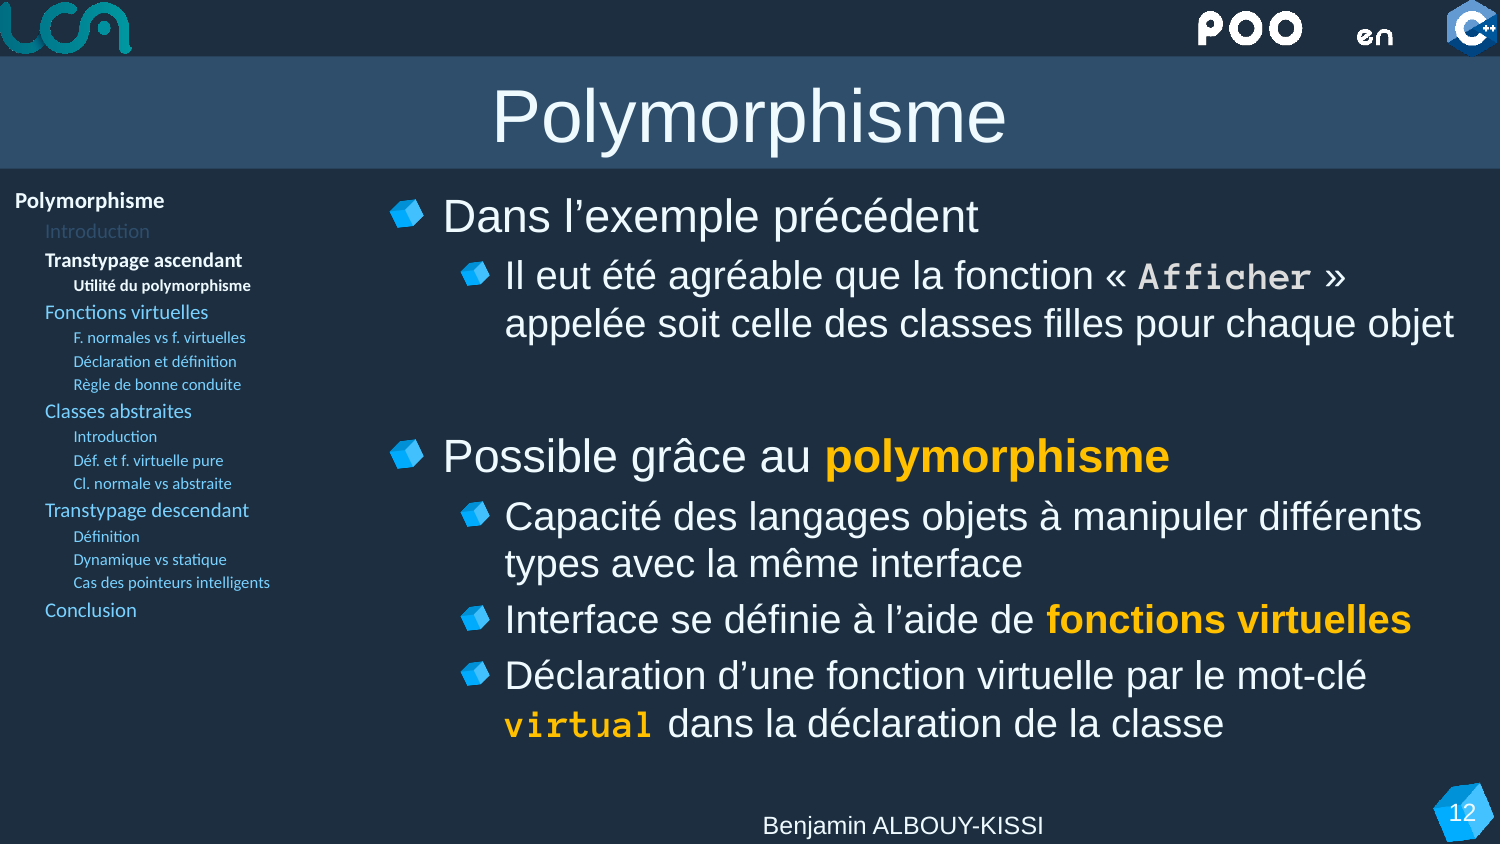

# Polymorphisme
Polymorphisme
Introduction
Transtypage ascendant
Utilité du polymorphisme
Fonctions virtuelles
F. normales vs f. virtuelles
Déclaration et définition
Règle de bonne conduite
Classes abstraites
Introduction
Déf. et f. virtuelle pure
Cl. normale vs abstraite
Transtypage descendant
Définition
Dynamique vs statique
Cas des pointeurs intelligents
Conclusion

Dans l’exemple précédent
Il eut été agréable que la fonction « Afficher » appelée soit celle des classes filles pour chaque objet

Possible grâce au polymorphisme
Capacité des langages objets à manipuler différents types avec la même interface
Interface se définie à l’aide de fonctions virtuelles
Déclaration d’une fonction virtuelle par le mot-clé virtual dans la déclaration de la classe

12
Benjamin ALBOUY-KISSI